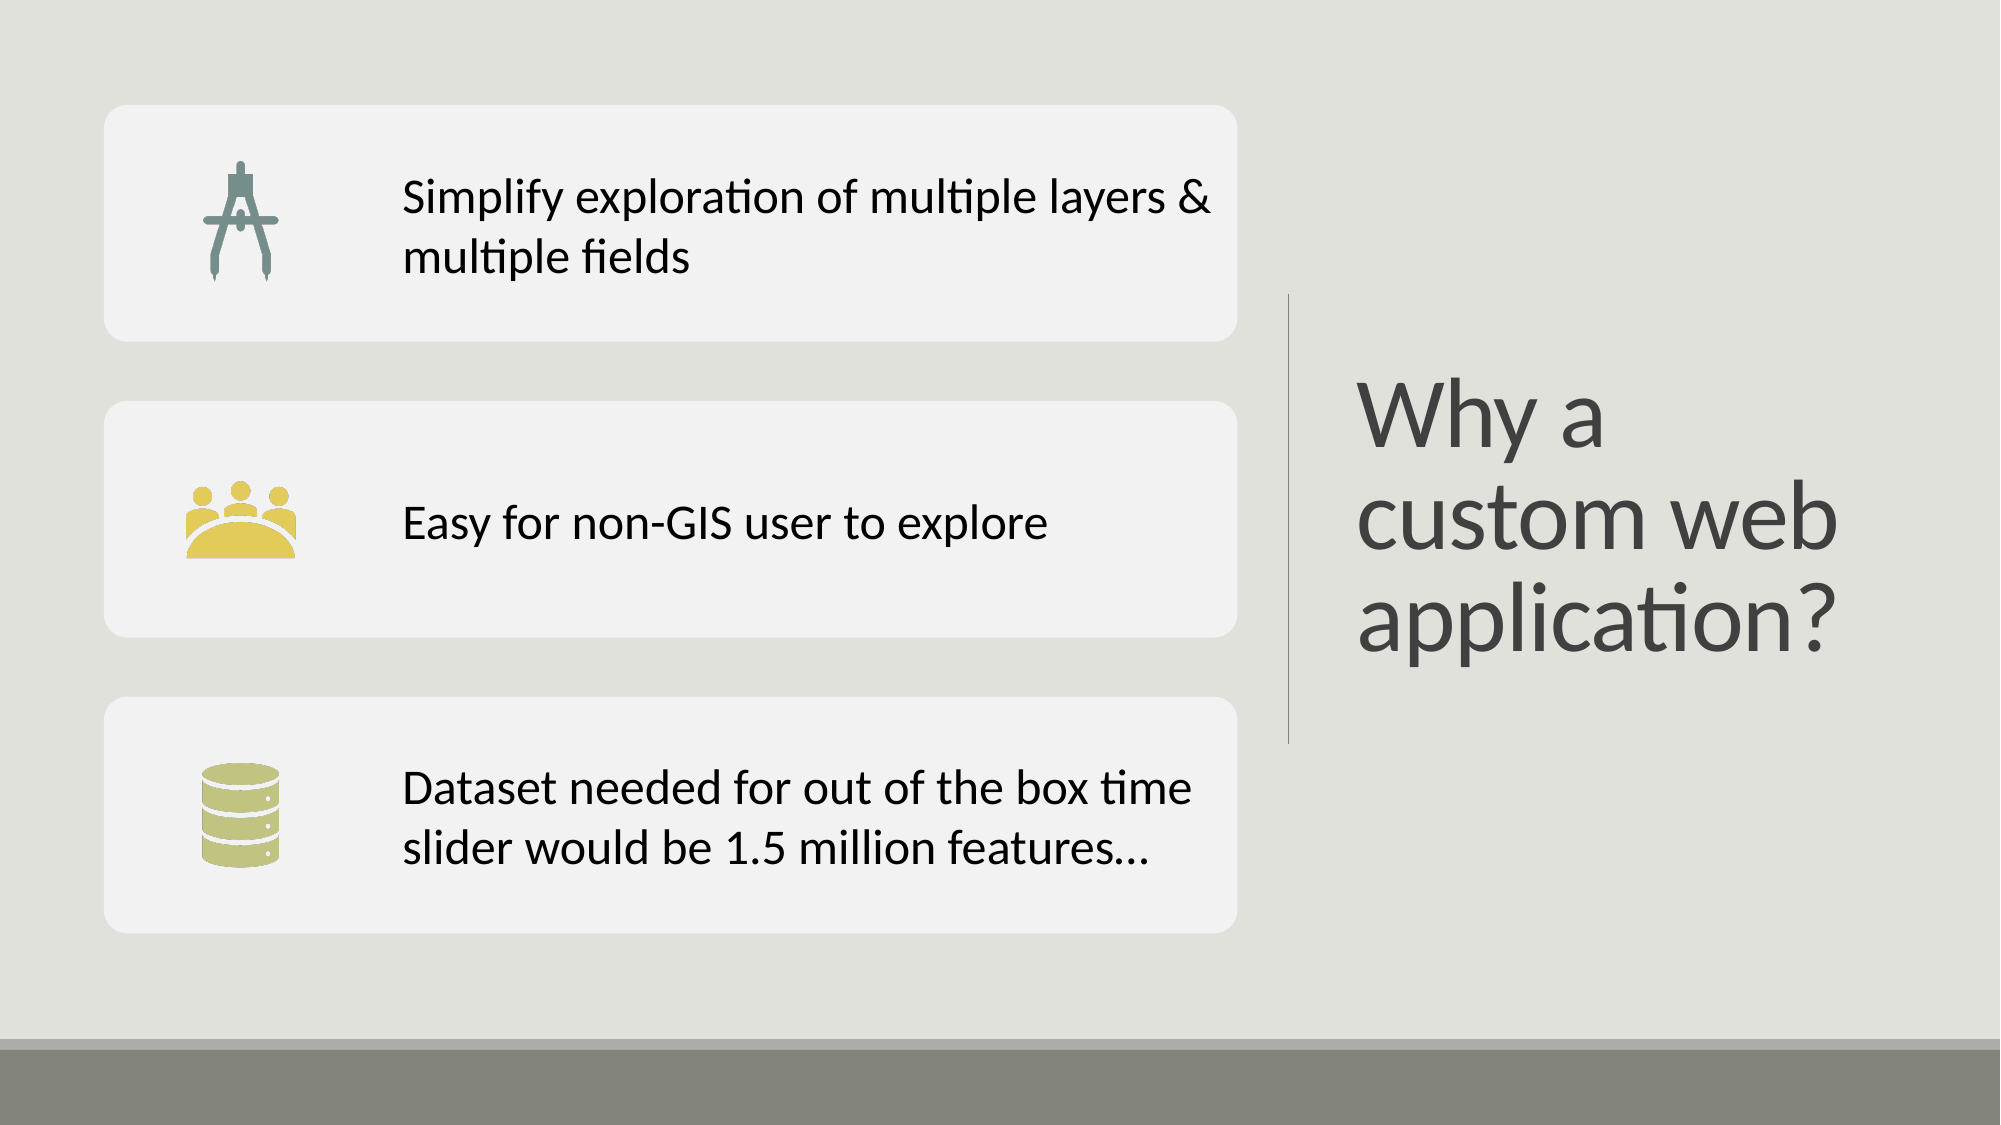

# Why a custom web application?
Simplify exploration of multiple layers & multiple fields
Easy for non-GIS user to explore
Dataset needed for out of the box time slider would be 1.5 million features…